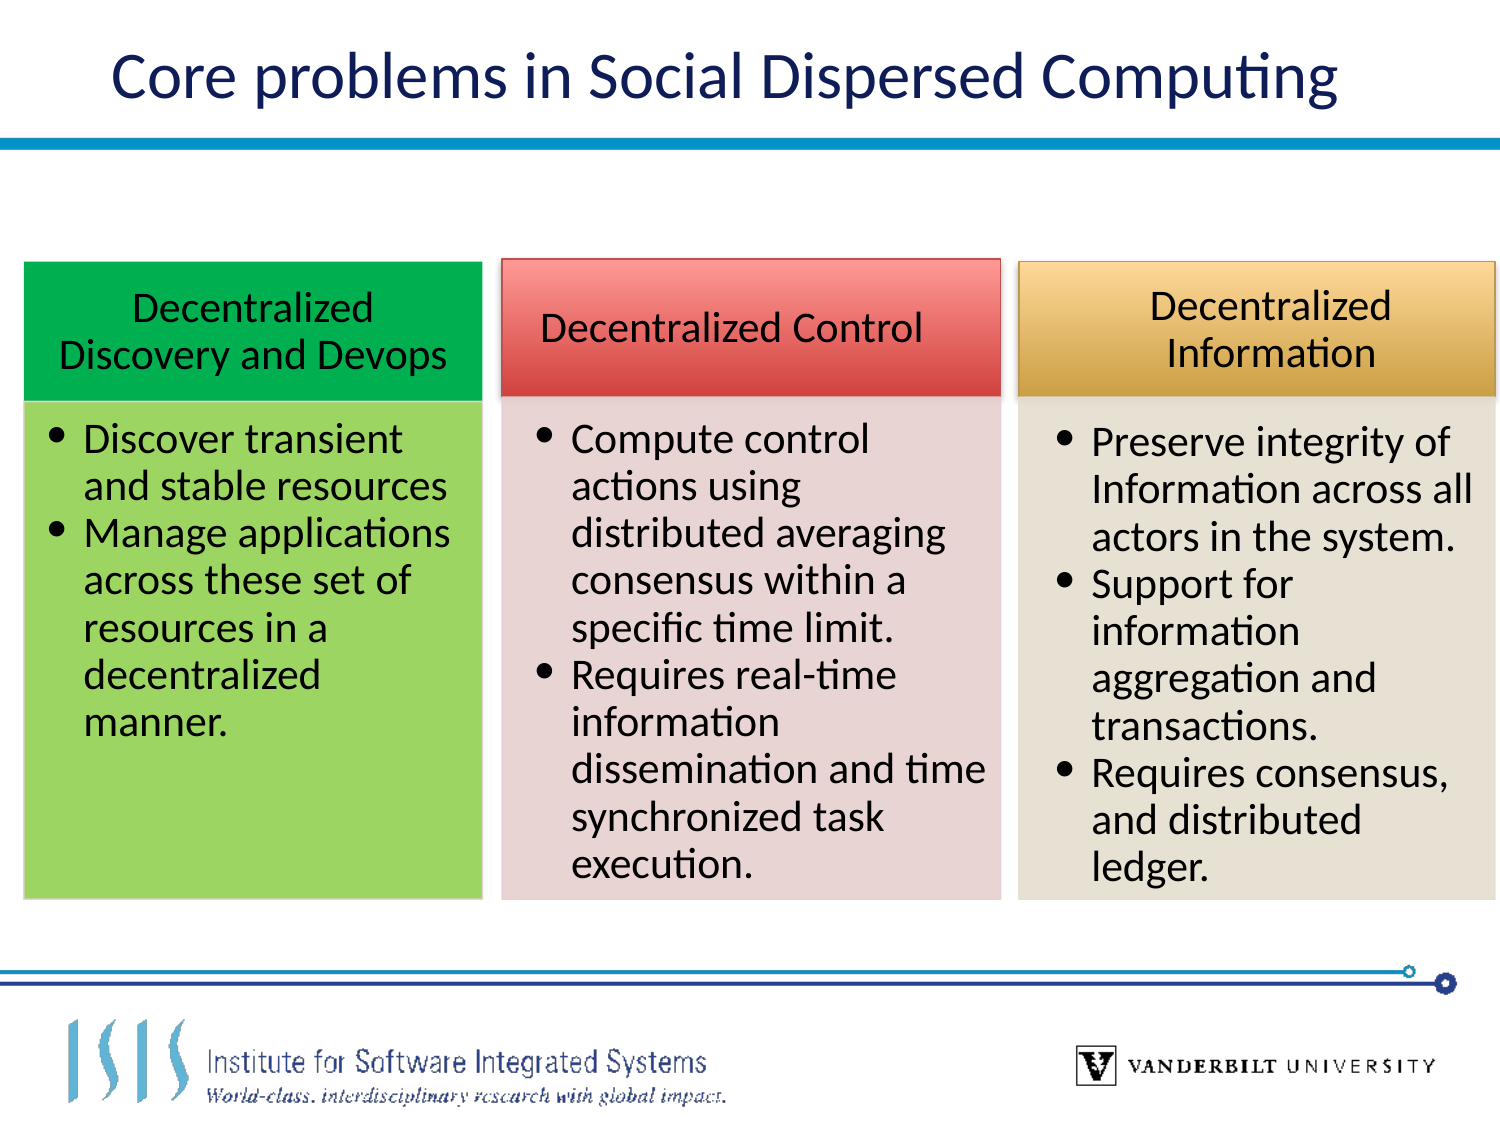

# Core problems in Social Dispersed Computing
Decentralized Control

Decentralized Discovery and Devops

Decentralized Information
Discover transient and stable resources
Manage applications across these set of resources in a decentralized manner.
Compute control actions using distributed averaging consensus within a specific time limit.
Requires real-time information dissemination and time synchronized task execution.

Preserve integrity of Information across all actors in the system.
Support for information aggregation and transactions.
Requires consensus, and distributed ledger.